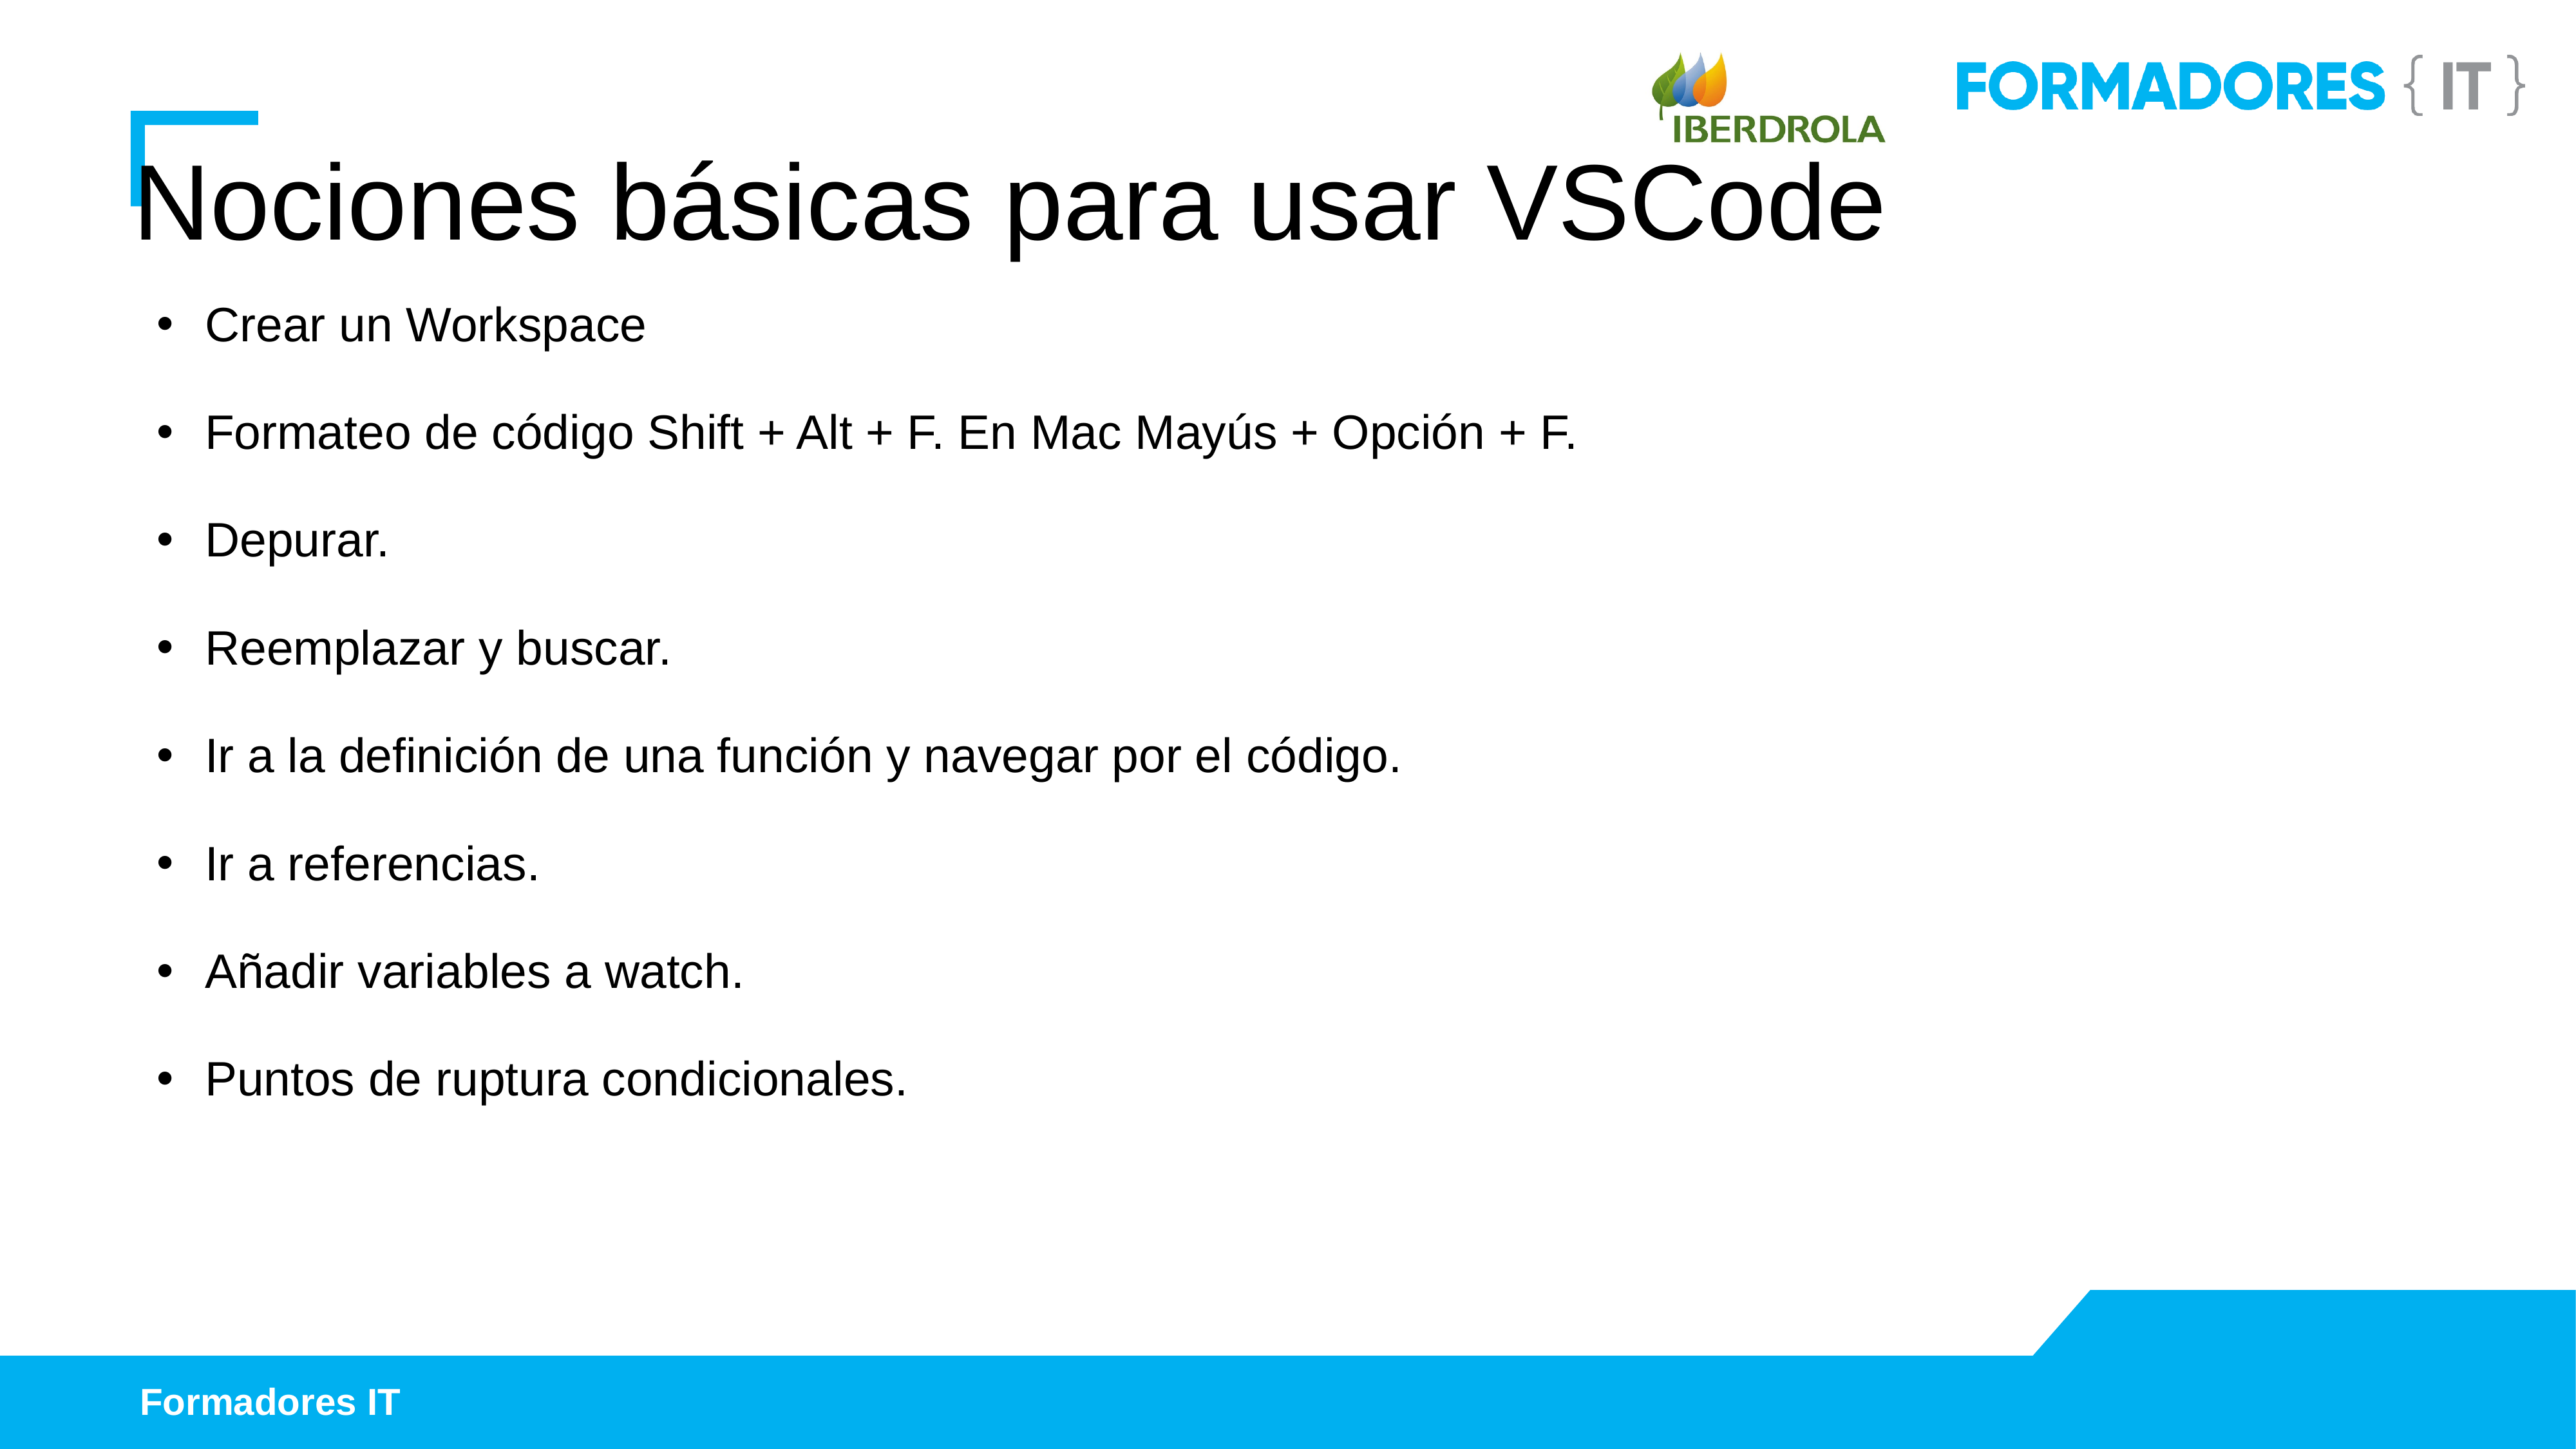

Nociones básicas para usar VSCode
Crear un Workspace

Formateo de código Shift + Alt + F. En Mac Mayús + Opción + F.

Depurar.

Reemplazar y buscar.

Ir a la definición de una función y navegar por el código.

Ir a referencias.

Añadir variables a watch.

Puntos de ruptura condicionales.